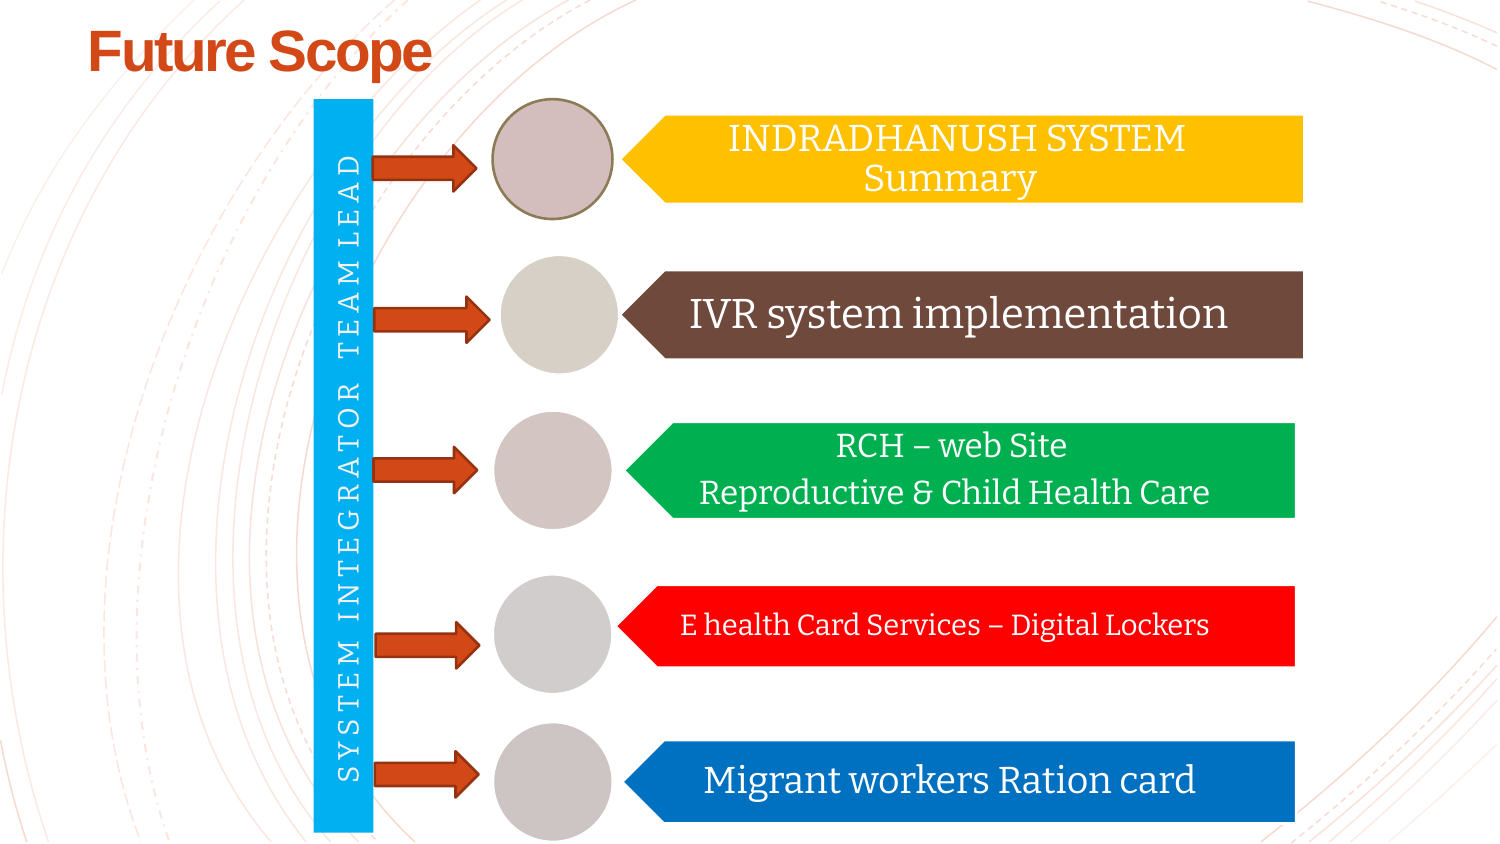

# Future Scope
INDRADHANUSH SYSTEM Summary
IVR system implementation
RCH – web Site
Reproductive & Child Health Care
E health Card Services – Digital Lockers
Migrant workers Ration card

S Y S T E M   I N T E G R A T O R    T E A M  L E A D